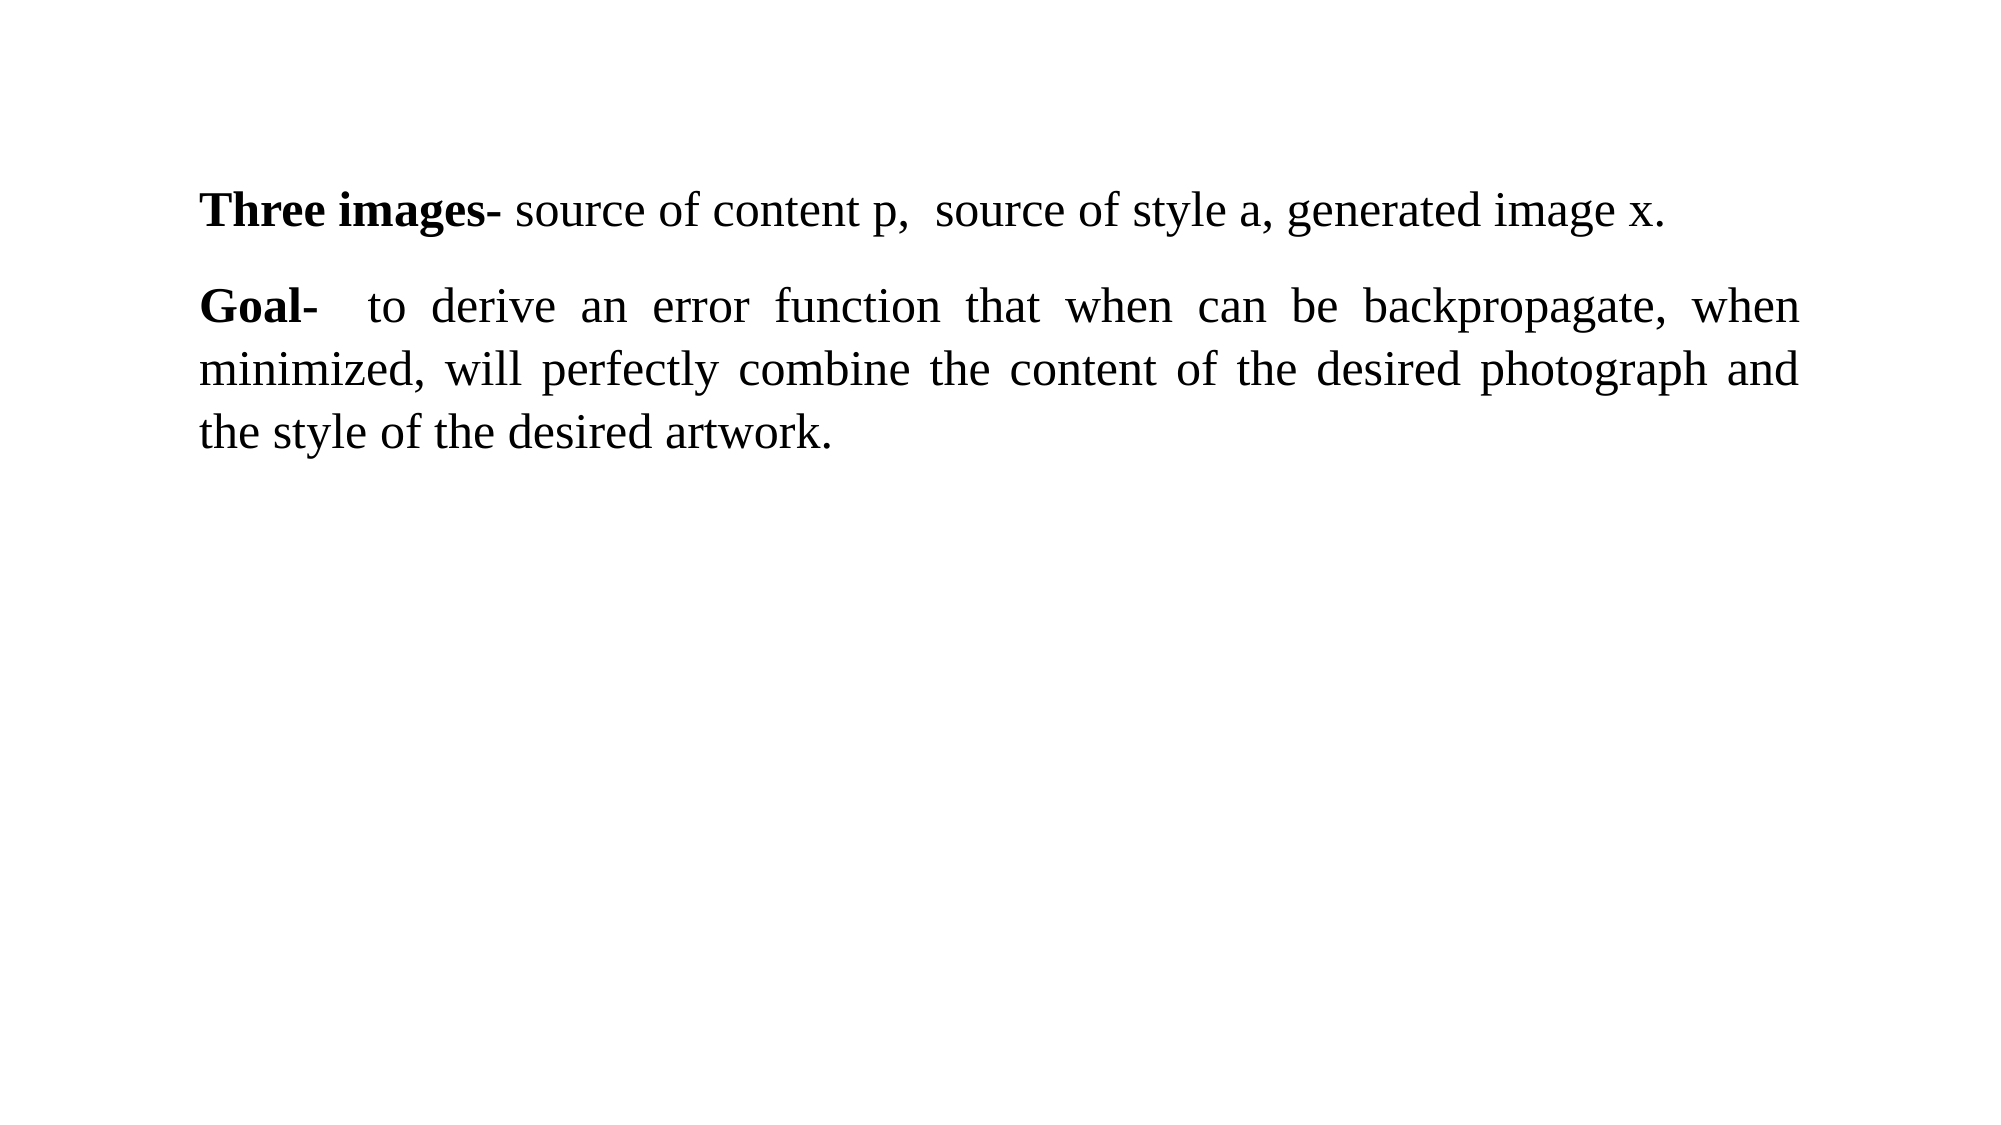

Three images- source of content p,  source of style a, generated image x.
Goal-  to derive an error function that when can be backpropagate, when minimized, will perfectly combine the content of the desired photograph and the style of the desired artwork.